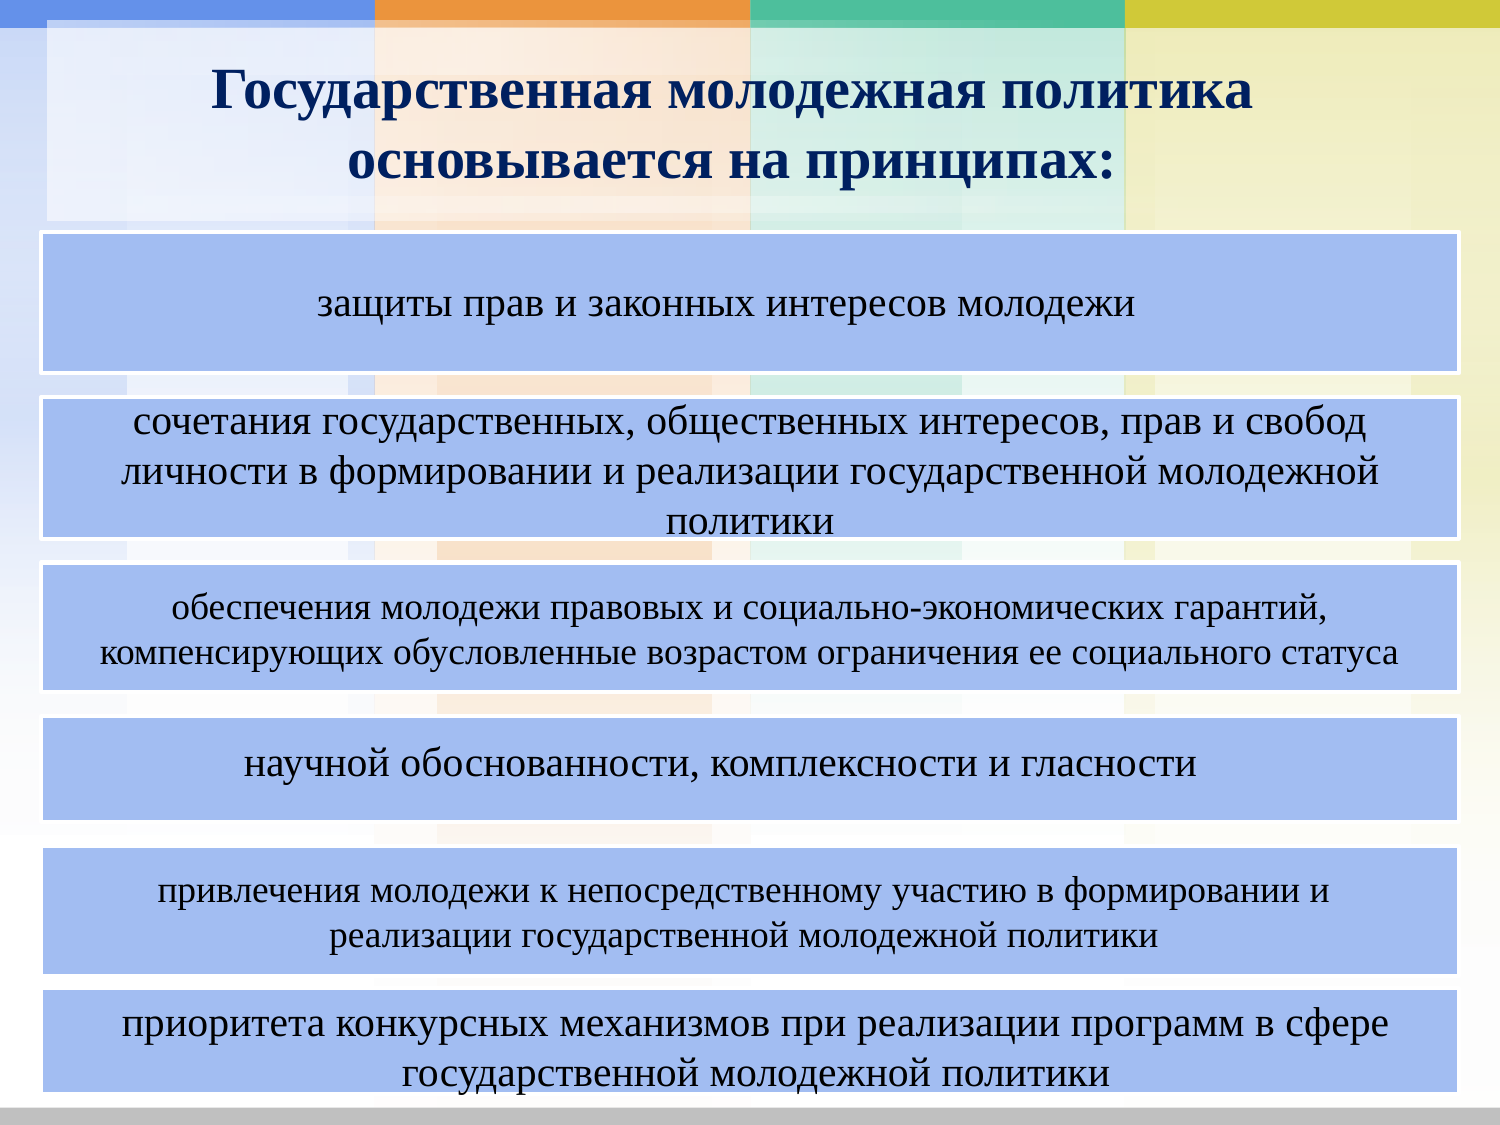

# Государственная молодежная политика основывается на принципах:

защиты прав и законных интересов молодежи
сочетания государственных, общественных интересов, прав и свобод личности в формировании и реализации государственной молодежной политики

обеспечения молодежи правовых и социально-экономических гарантий, компенсирующих обусловленные возрастом ограничения ее социального статуса

научной обоснованности, комплексности и гласности

привлечения молодежи к непосредственному участию в формировании и реализации государственной молодежной политики

приоритета конкурсных механизмов при реализации программ в сфере государственной молодежной политики